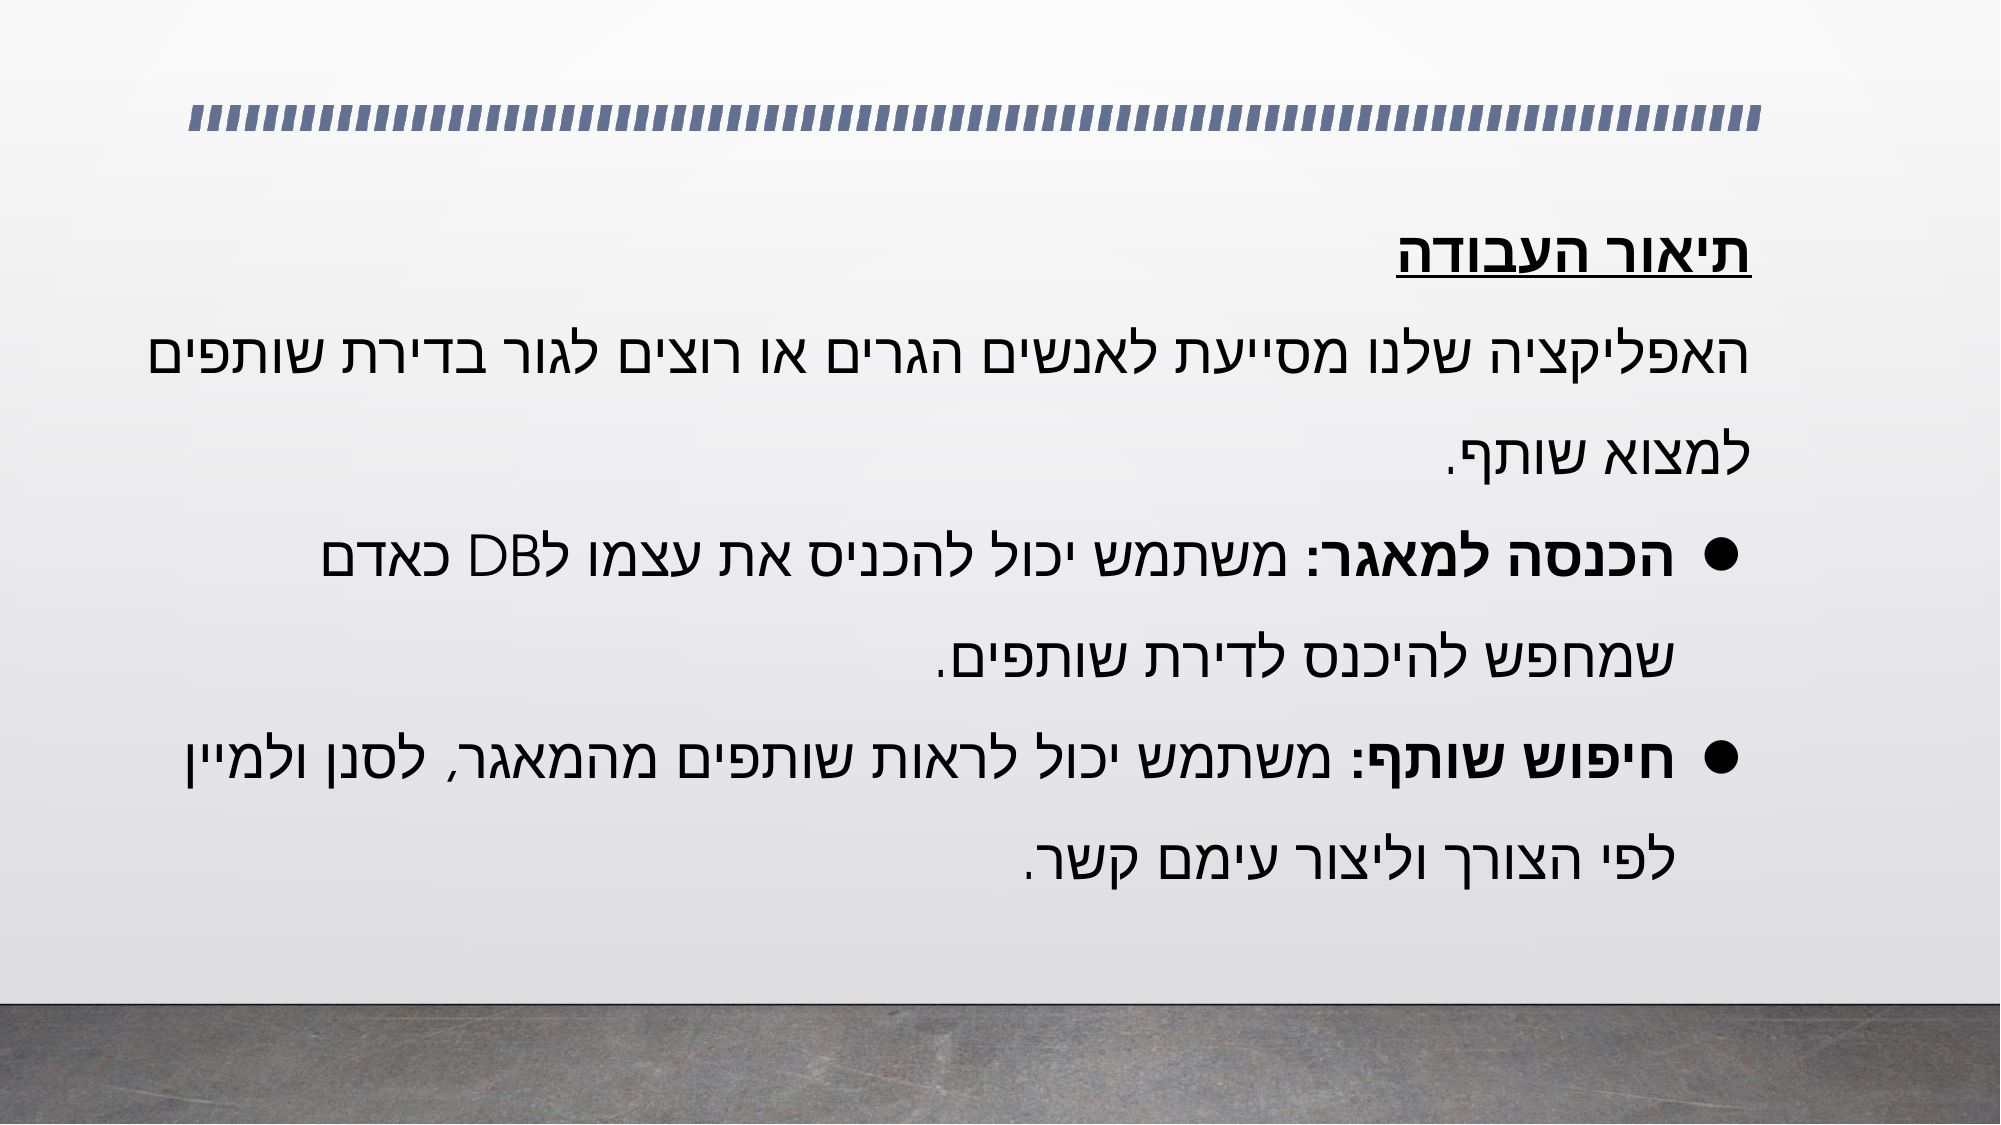

תיאור העבודה
האפליקציה שלנו מסייעת לאנשים הגרים או רוצים לגור בדירת שותפים למצוא שותף.
הכנסה למאגר: משתמש יכול להכניס את עצמו לDB כאדם שמחפש להיכנס לדירת שותפים.
חיפוש שותף: משתמש יכול לראות שותפים מהמאגר, לסנן ולמיין לפי הצורך וליצור עימם קשר.